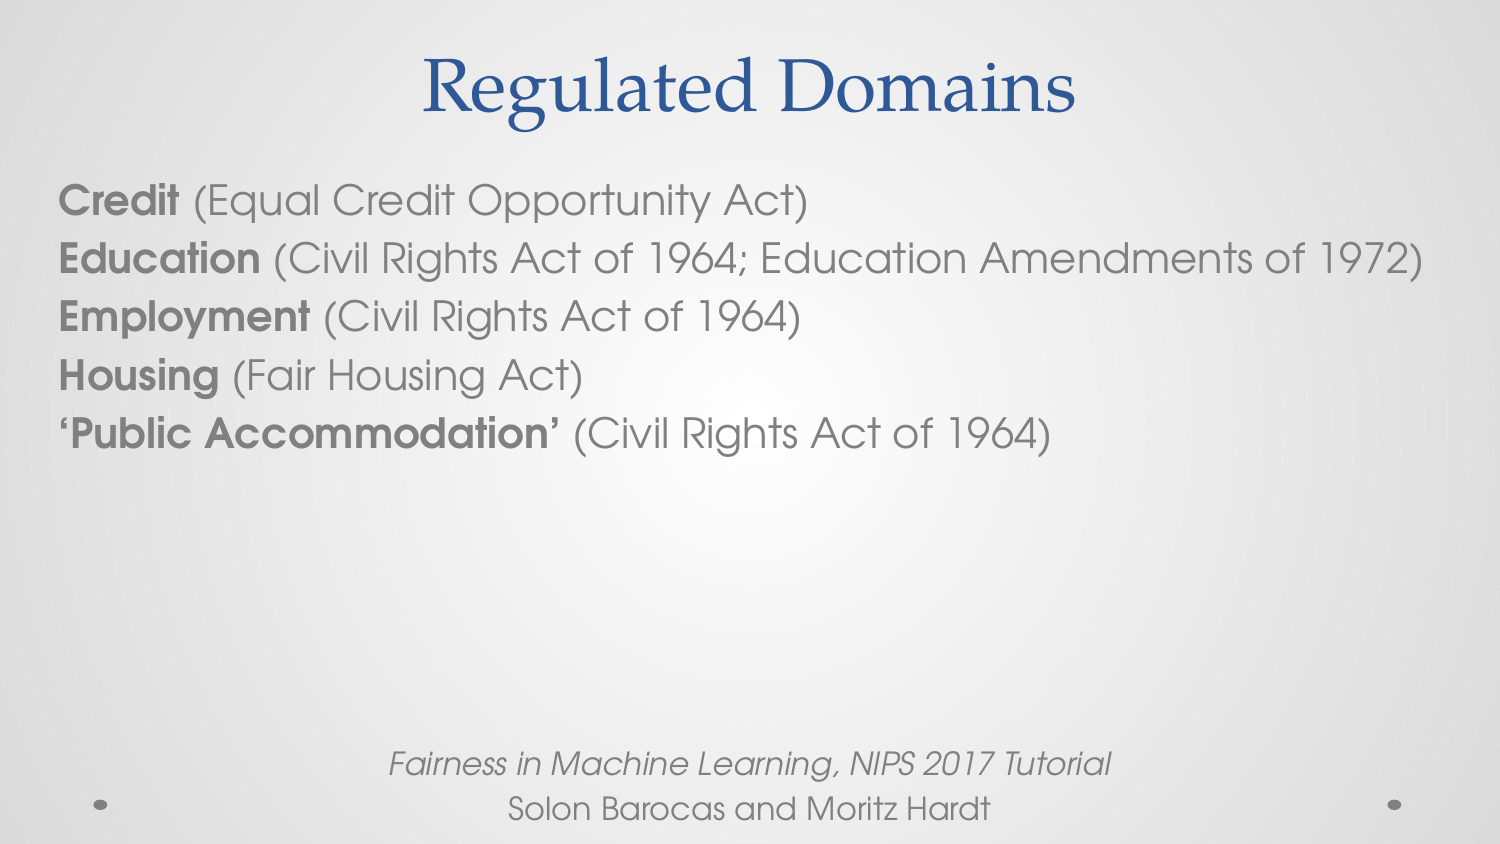

# Regulated Domains
Credit (Equal Credit Opportunity Act)
Education (Civil Rights Act of 1964; Education Amendments of 1972)
Employment (Civil Rights Act of 1964)
Housing (Fair Housing Act)
‘Public Accommodation’ (Civil Rights Act of 1964)

Fairness in Machine Learning, NIPS 2017 Tutorial
Solon Barocas and Moritz Hardt